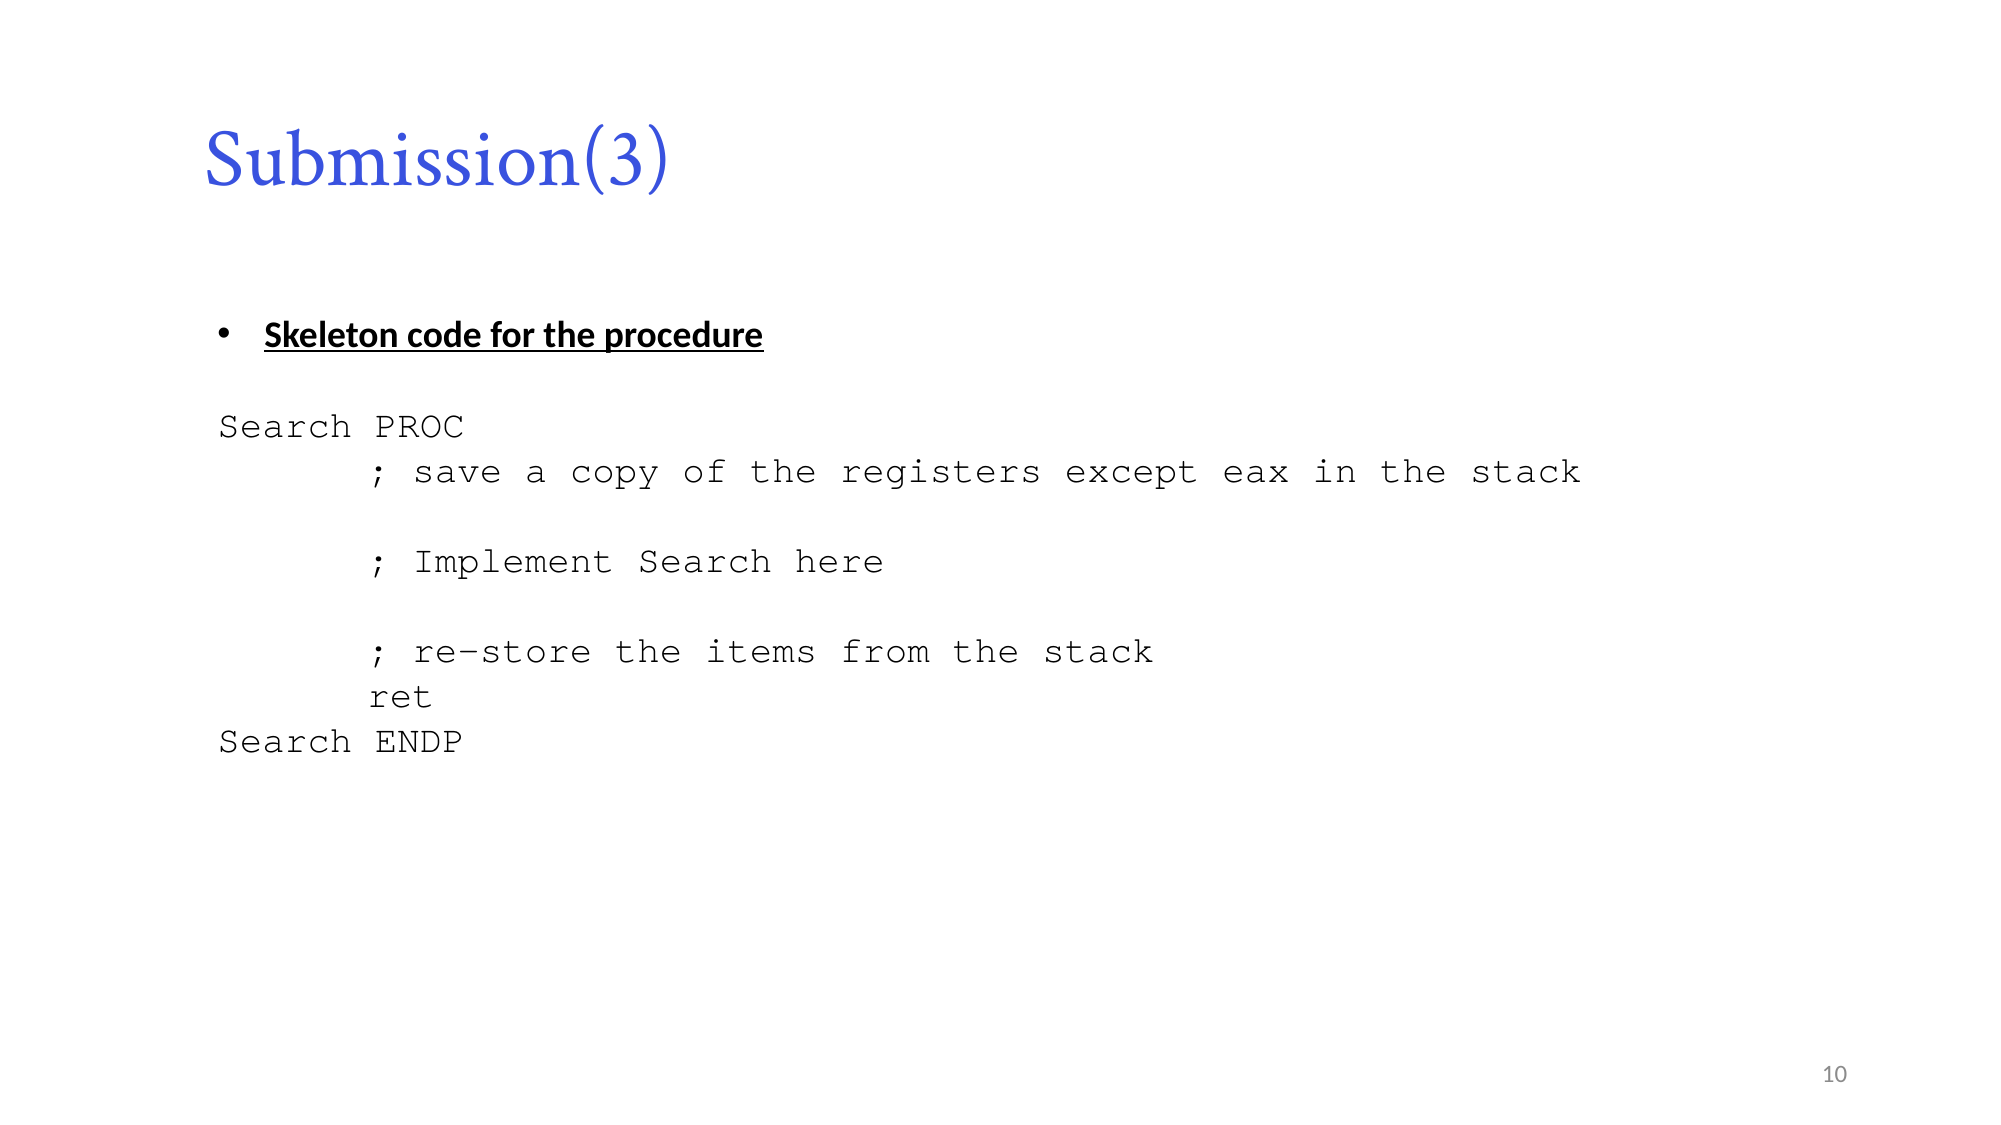

# Submission(3)
Skeleton code for the procedure

Search PROC
	; save a copy of the registers except eax in the stack

	; Implement Search here

	; re-store the items from the stack
	ret
Search ENDP
10